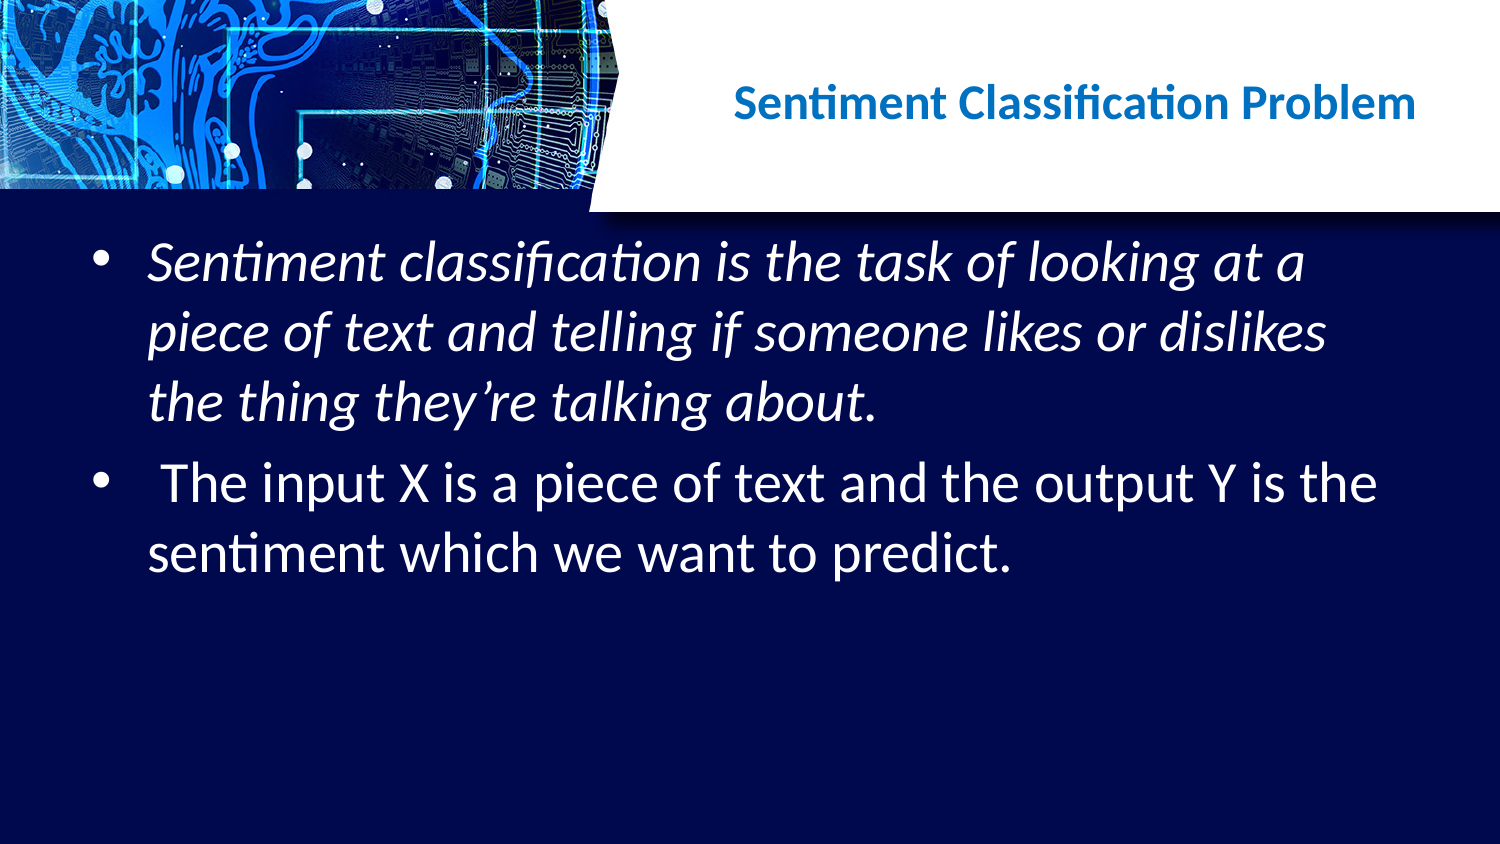

# Sentiment Classification Problem
Sentiment classification is the task of looking at a piece of text and telling if someone likes or dislikes the thing they’re talking about.
 The input X is a piece of text and the output Y is the sentiment which we want to predict.